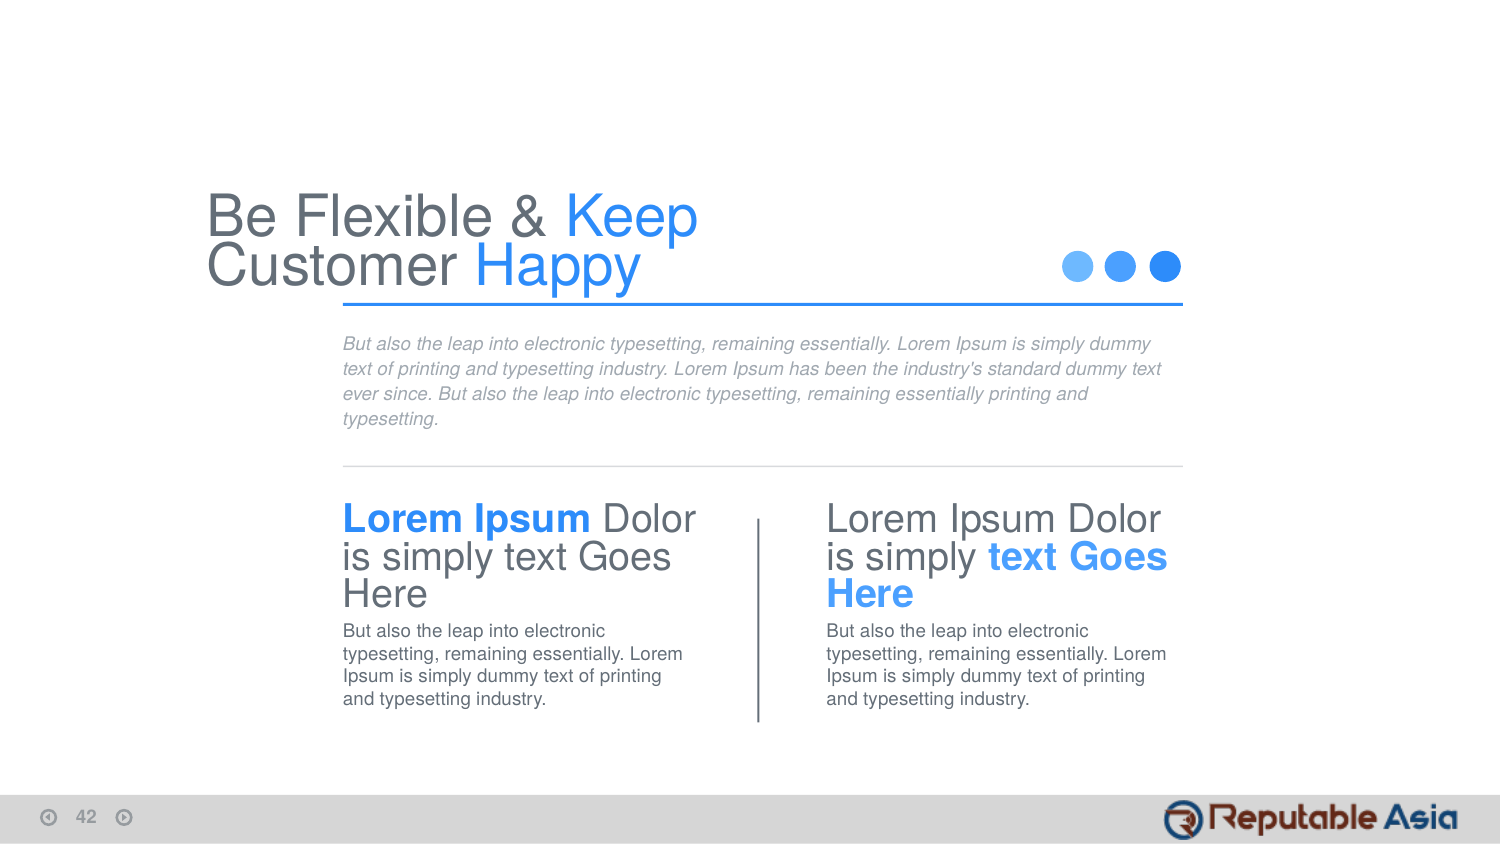

Be Flexible & Keep Customer Happy

But also the leap into electronic typesetting, remaining essentially. Lorem Ipsum is simply dummy text of printing and typesetting industry. Lorem Ipsum has been the industry's standard dummy text ever since. But also the leap into electronic typesetting, remaining essentially printing and typesetting.

Lorem Ipsum Dolor is simply text Goes Here
But also the leap into electronic typesetting, remaining essentially. Lorem Ipsum is simply dummy text of printing and typesetting industry.
Lorem Ipsum Dolor is simply text Goes Here
But also the leap into electronic typesetting, remaining essentially. Lorem Ipsum is simply dummy text of printing and typesetting industry.

42